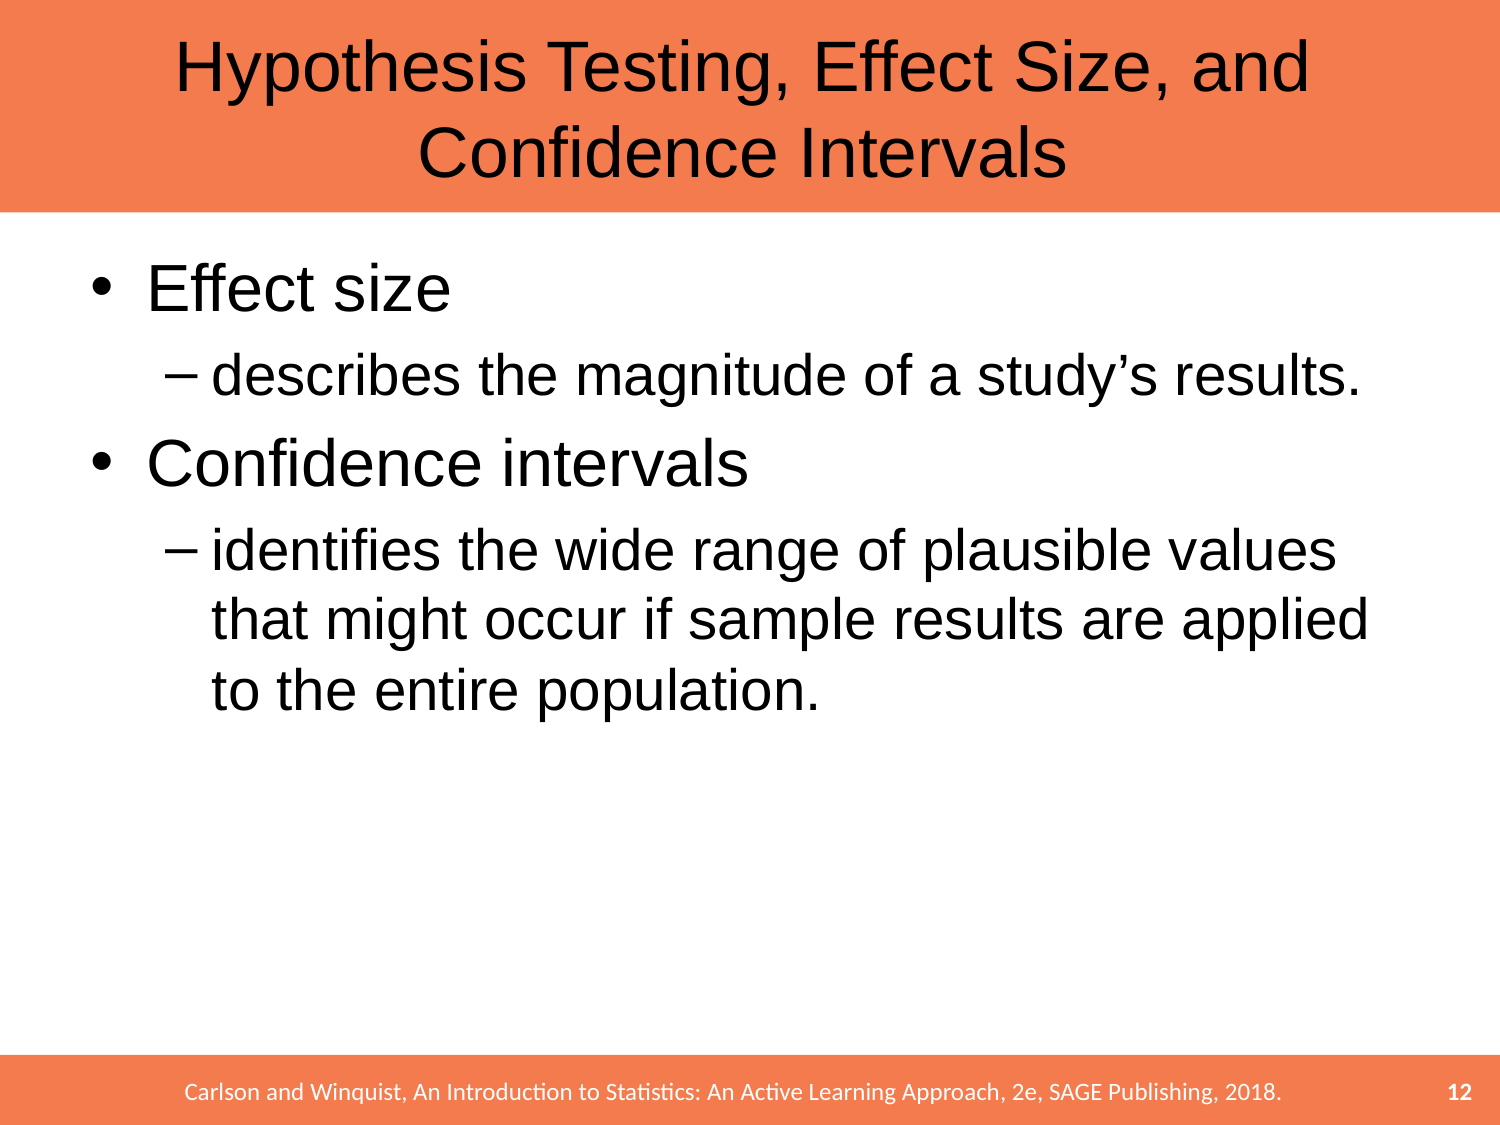

# Hypothesis Testing, Effect Size, and Confidence Intervals
Effect size
describes the magnitude of a study’s results.
Confidence intervals
identifies the wide range of plausible values that might occur if sample results are applied to the entire population.
12
Carlson and Winquist, An Introduction to Statistics: An Active Learning Approach, 2e, SAGE Publishing, 2018.